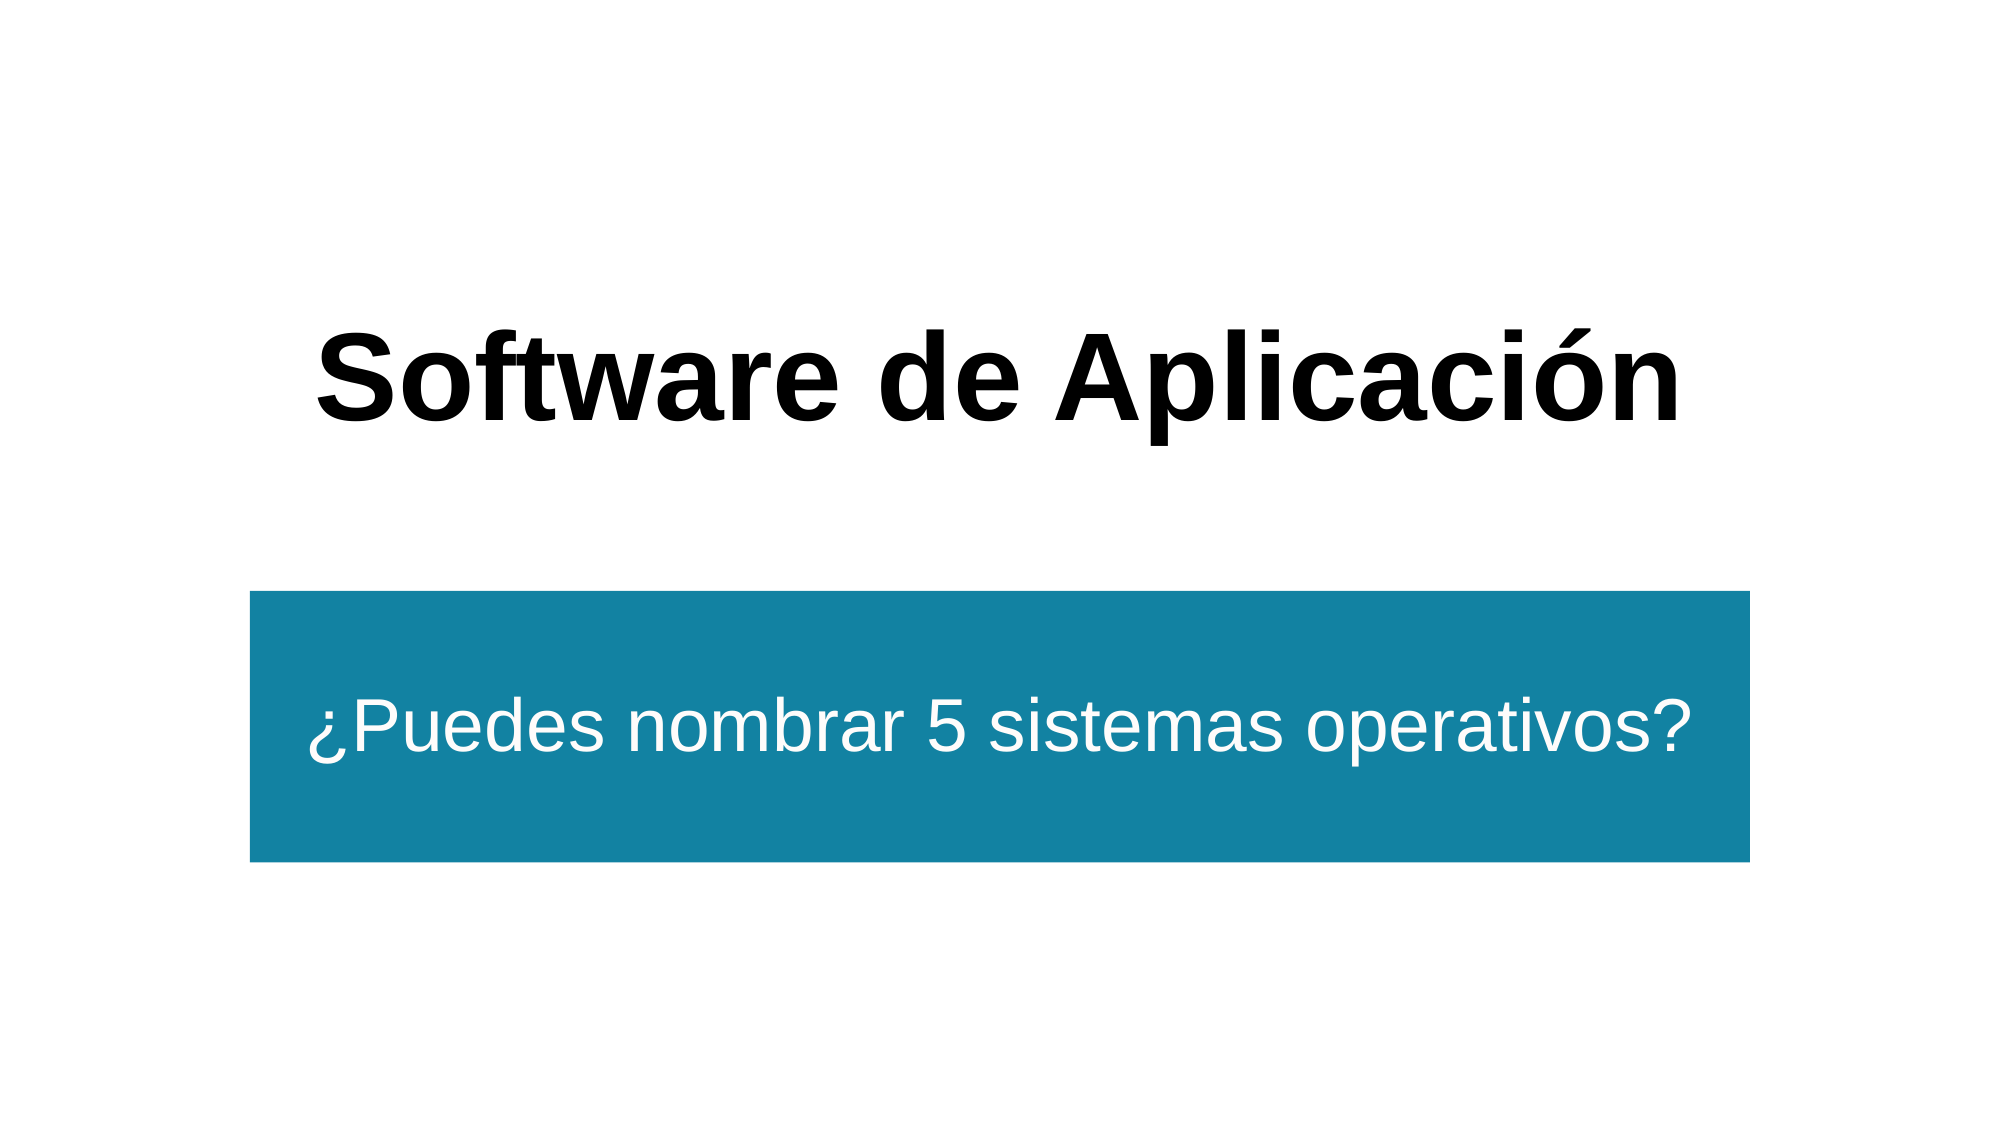

# Software de Aplicación
¿Puedes nombrar 5 sistemas operativos?